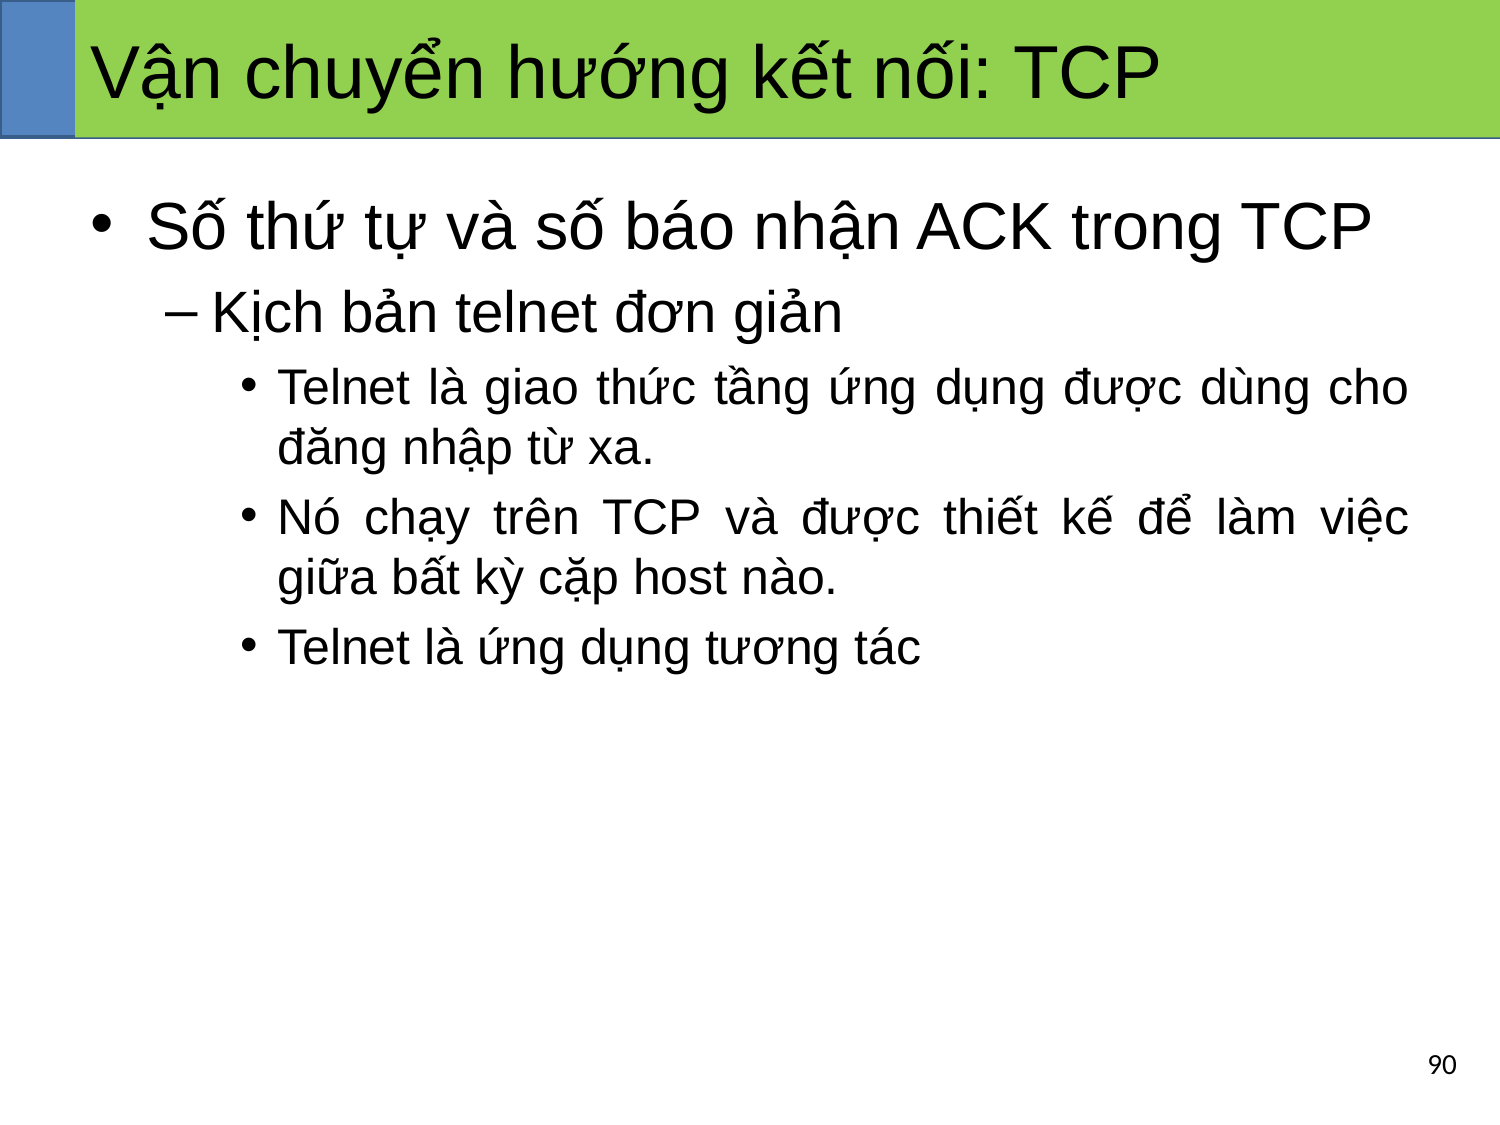

# Vận chuyển hướng kết nối: TCP
Số thứ tự và số báo nhận ACK trong TCP
Kịch bản telnet đơn giản
Telnet là giao thức tầng ứng dụng được dùng cho đăng nhập từ xa.
Nó chạy trên TCP và được thiết kế để làm việc giữa bất kỳ cặp host nào.
Telnet là ứng dụng tương tác

90